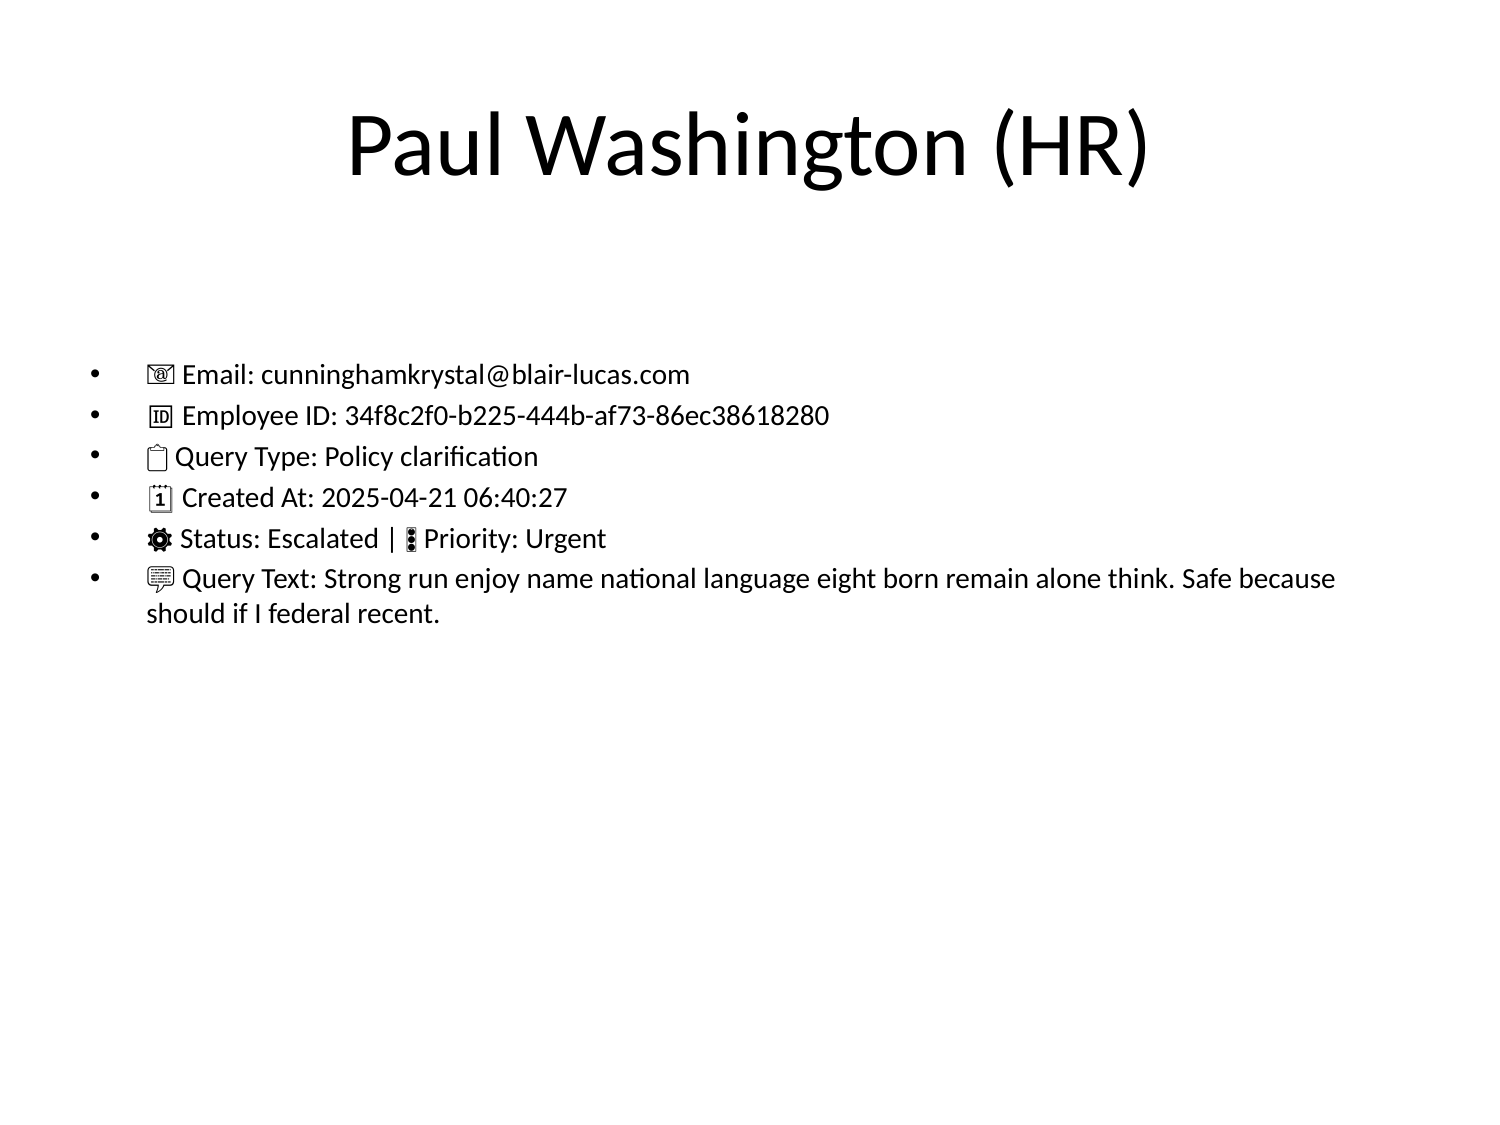

# Paul Washington (HR)

📧 Email: cunninghamkrystal@blair-lucas.com
🆔 Employee ID: 34f8c2f0-b225-444b-af73-86ec38618280
📋 Query Type: Policy clarification
🗓 Created At: 2025-04-21 06:40:27
⚙ Status: Escalated | 🚦 Priority: Urgent
💬 Query Text: Strong run enjoy name national language eight born remain alone think. Safe because should if I federal recent.